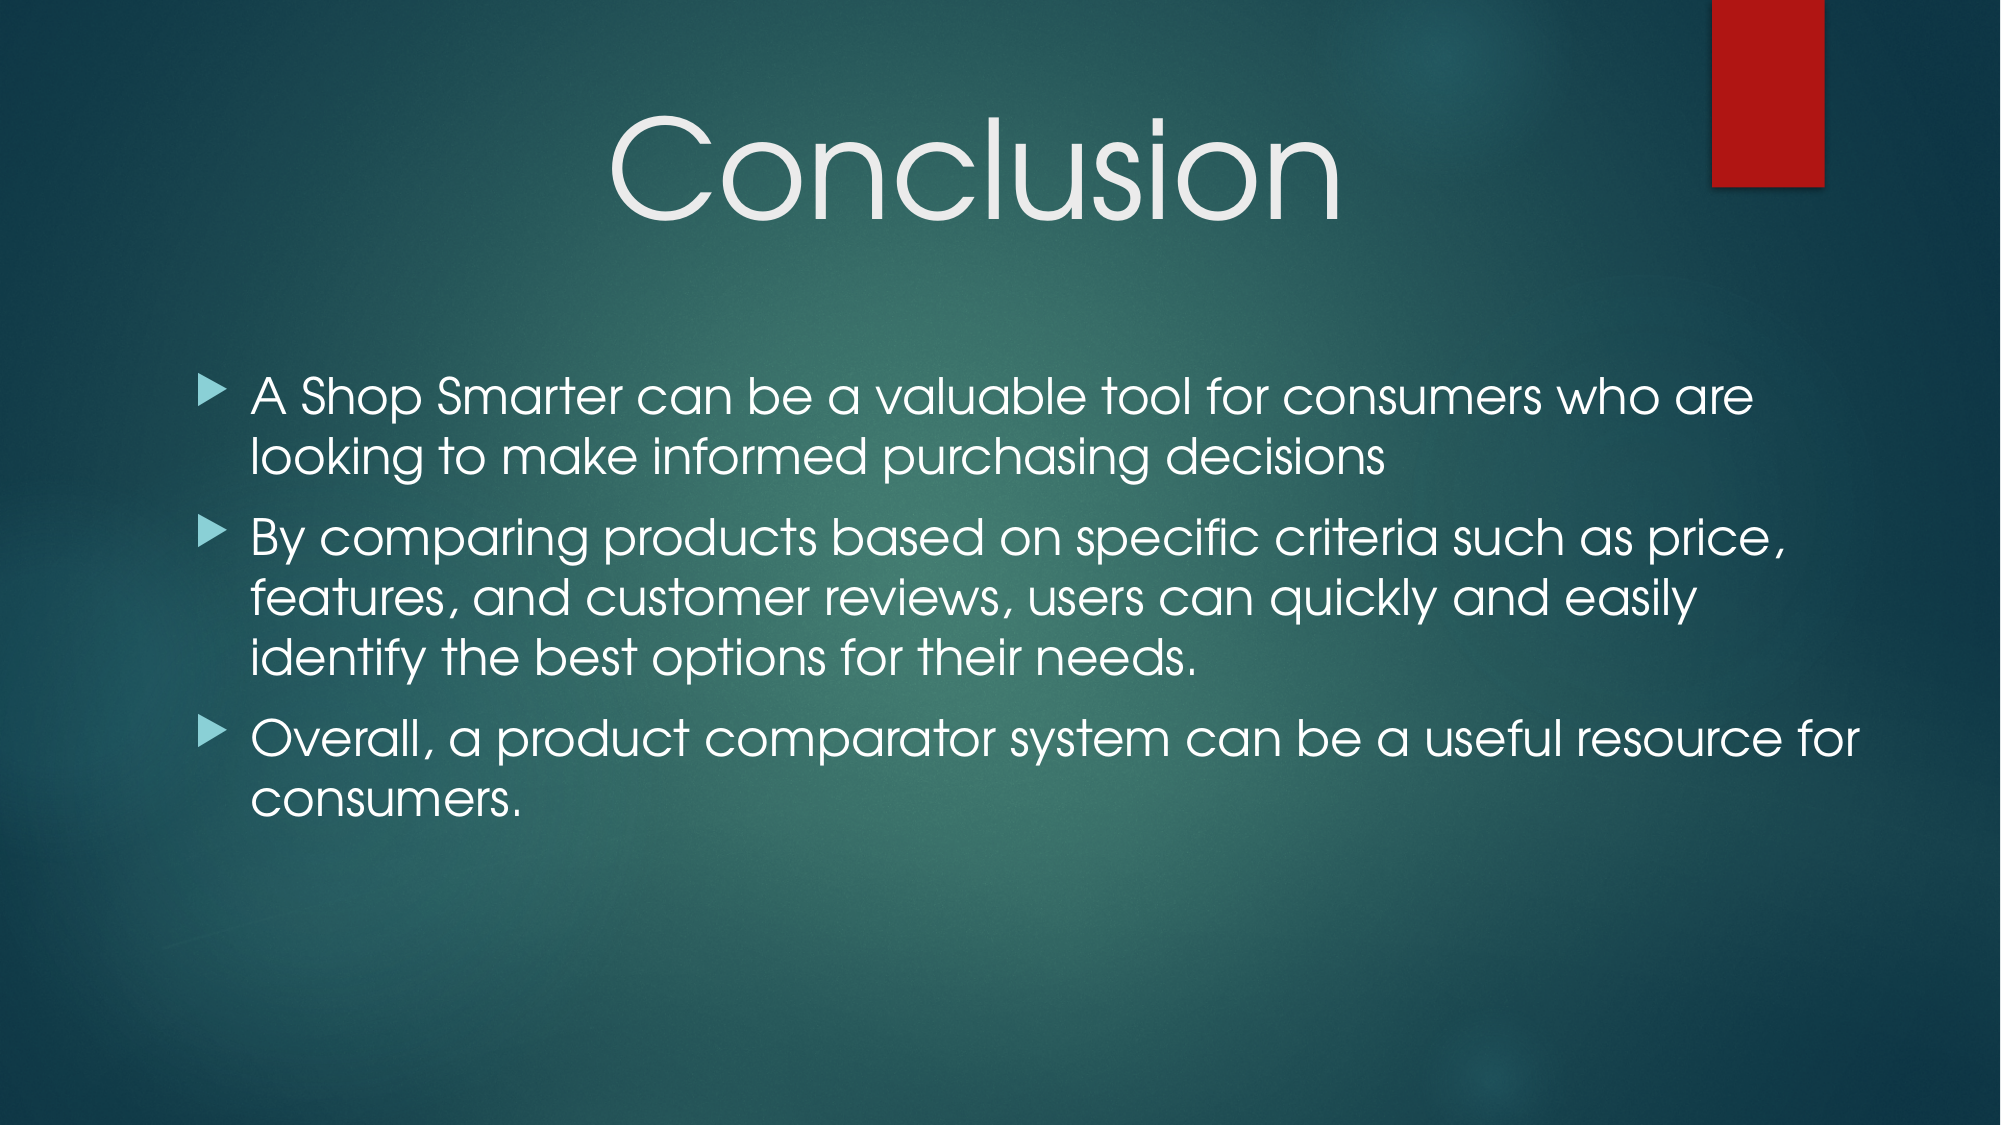

# Conclusion
A Shop Smarter can be a valuable tool for consumers who are looking to make informed purchasing decisions
By comparing products based on specific criteria such as price, features, and customer reviews, users can quickly and easily identify the best options for their needs.
Overall, a product comparator system can be a useful resource for consumers.